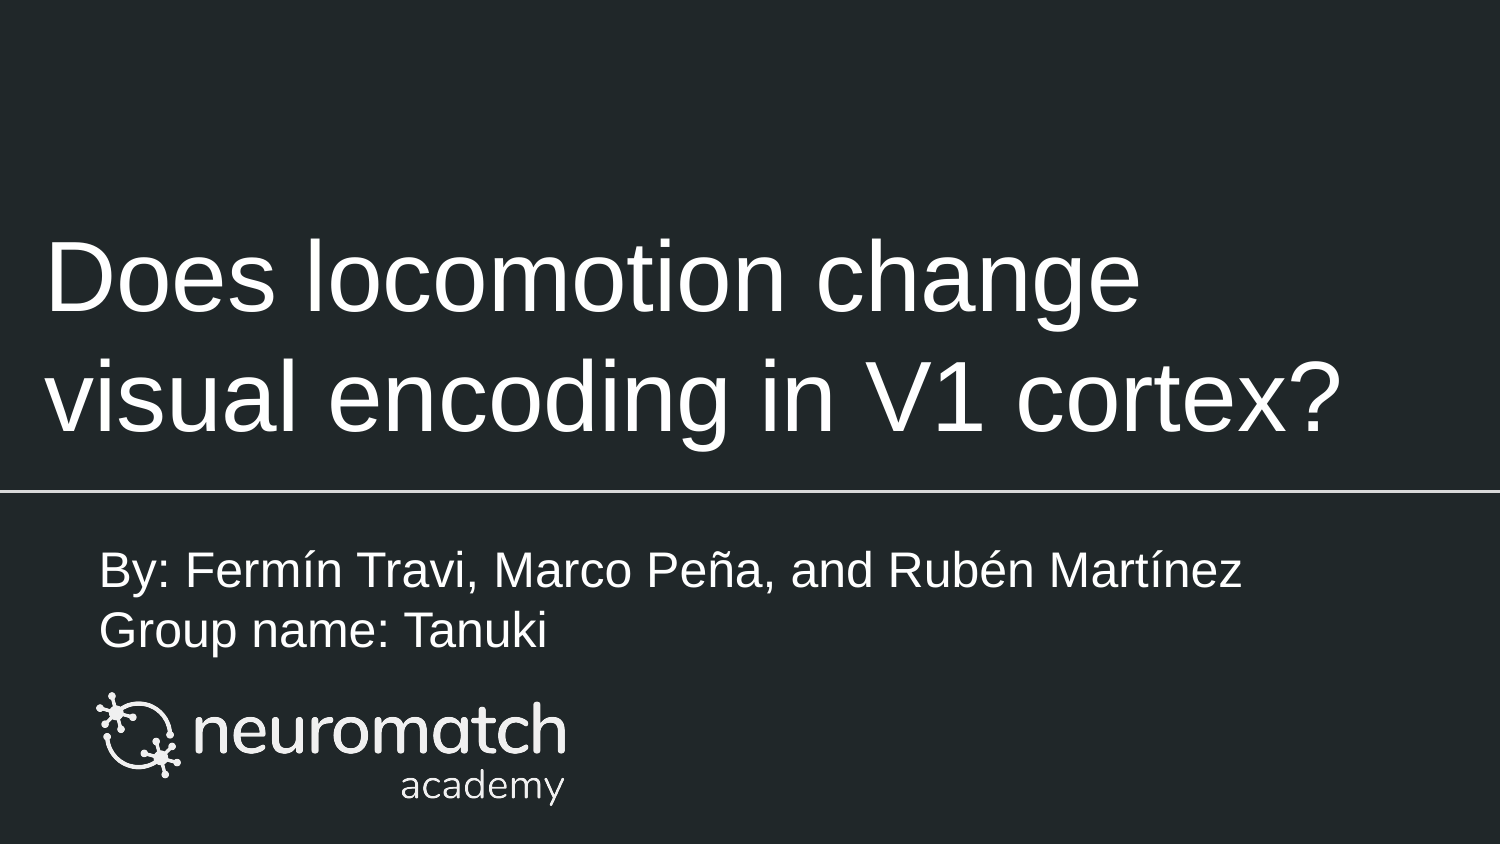

# Does locomotion change visual encoding in V1 cortex?
By: Fermín Travi, Marco Peña, and Rubén Martínez
Group name: Tanuki